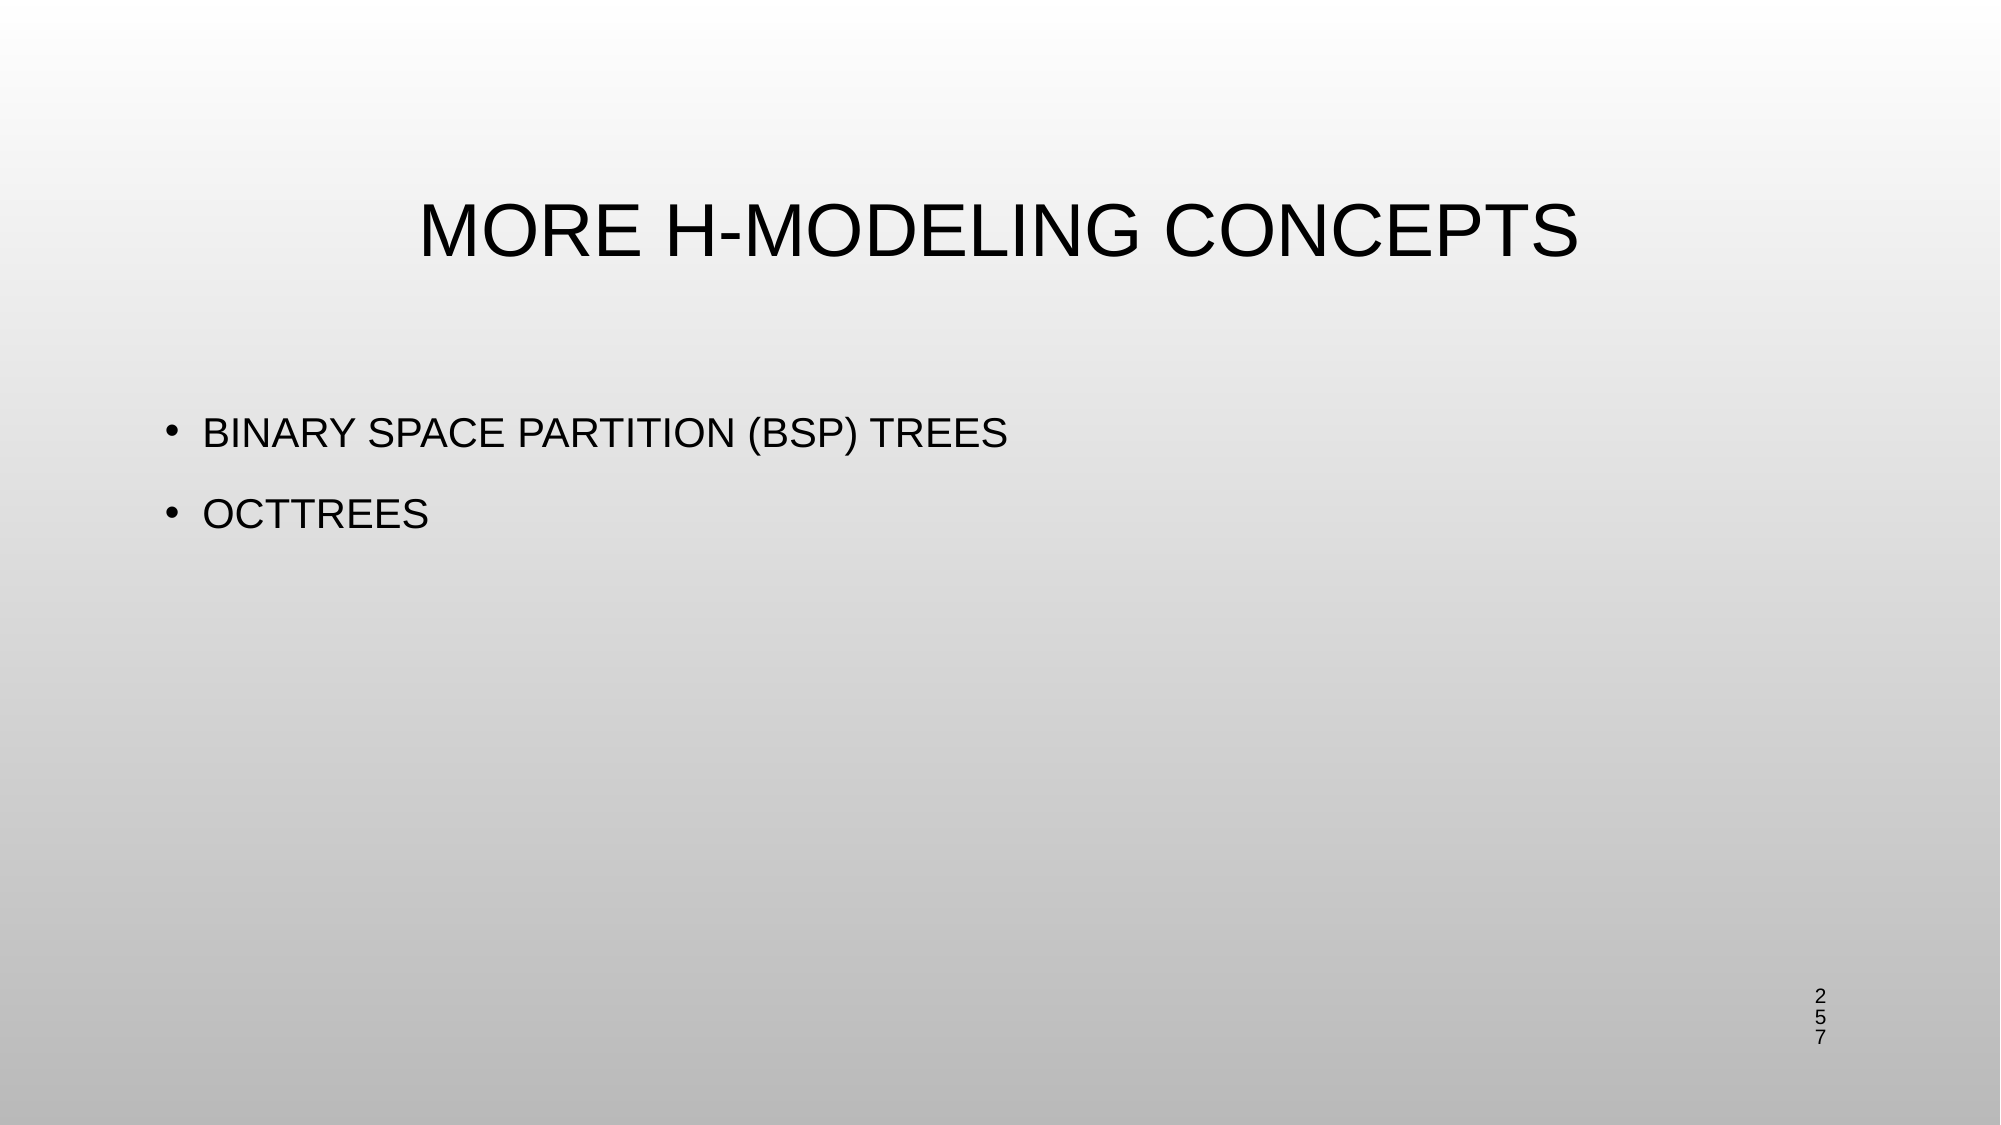

# More H-modeling Concepts
Binary Space Partition (BSP) Trees
Octtrees
257